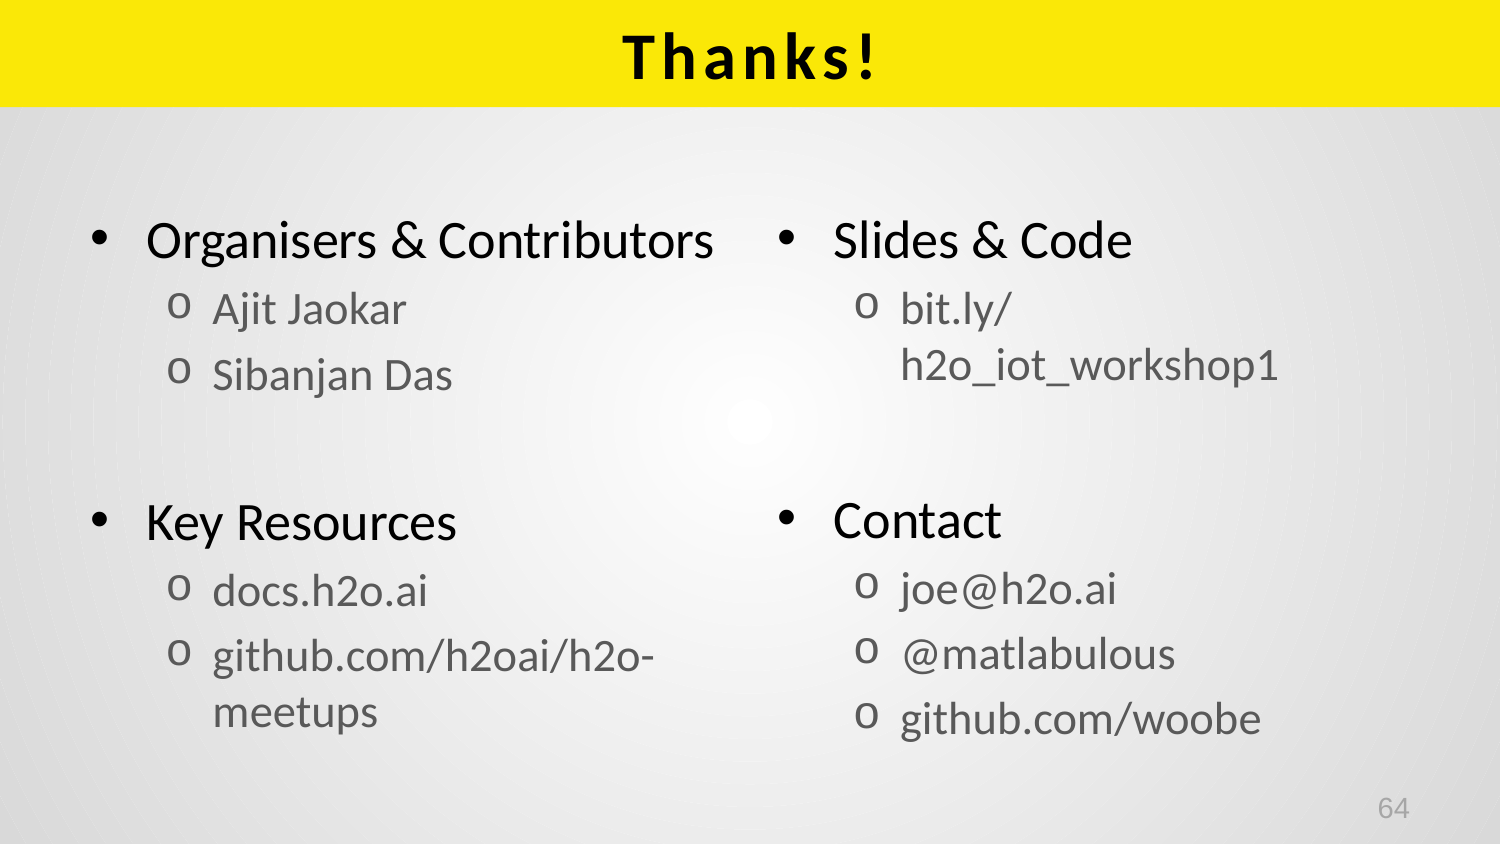

# Thanks!
Organisers & Contributors
Ajit Jaokar
Sibanjan Das

Key Resources
docs.h2o.ai
github.com/h2oai/h2o-meetups
Slides & Code
bit.ly/
h2o_iot_workshop1

Contact
joe@h2o.ai
@matlabulous
github.com/woobe
64